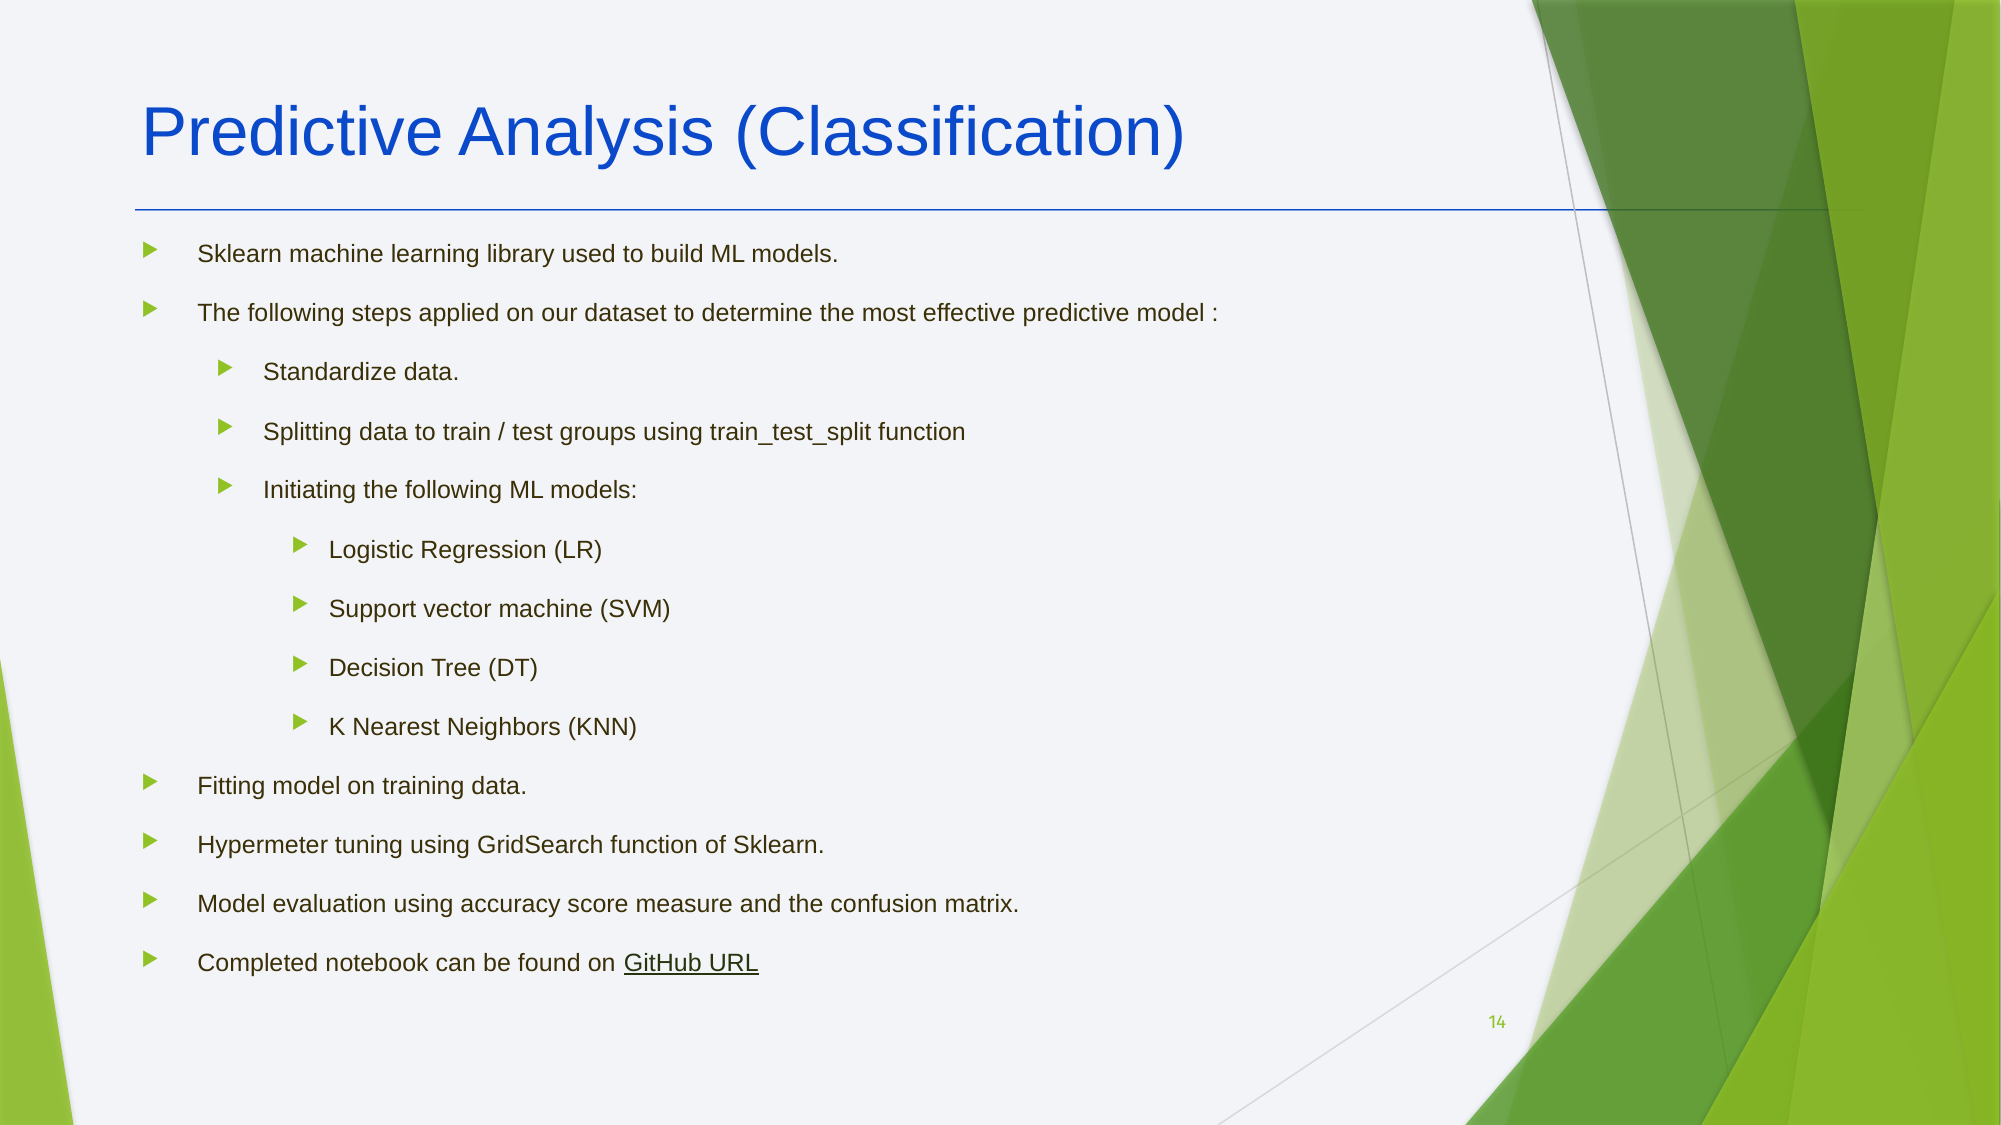

Predictive Analysis (Classification)
Sklearn machine learning library used to build ML models.
The following steps applied on our dataset to determine the most effective predictive model :
Standardize data.
Splitting data to train / test groups using train_test_split function
Initiating the following ML models:
Logistic Regression (LR)
Support vector machine (SVM)
Decision Tree (DT)
K Nearest Neighbors (KNN)
Fitting model on training data.
Hypermeter tuning using GridSearch function of Sklearn.
Model evaluation using accuracy score measure and the confusion matrix.
Completed notebook can be found on GitHub URL
14